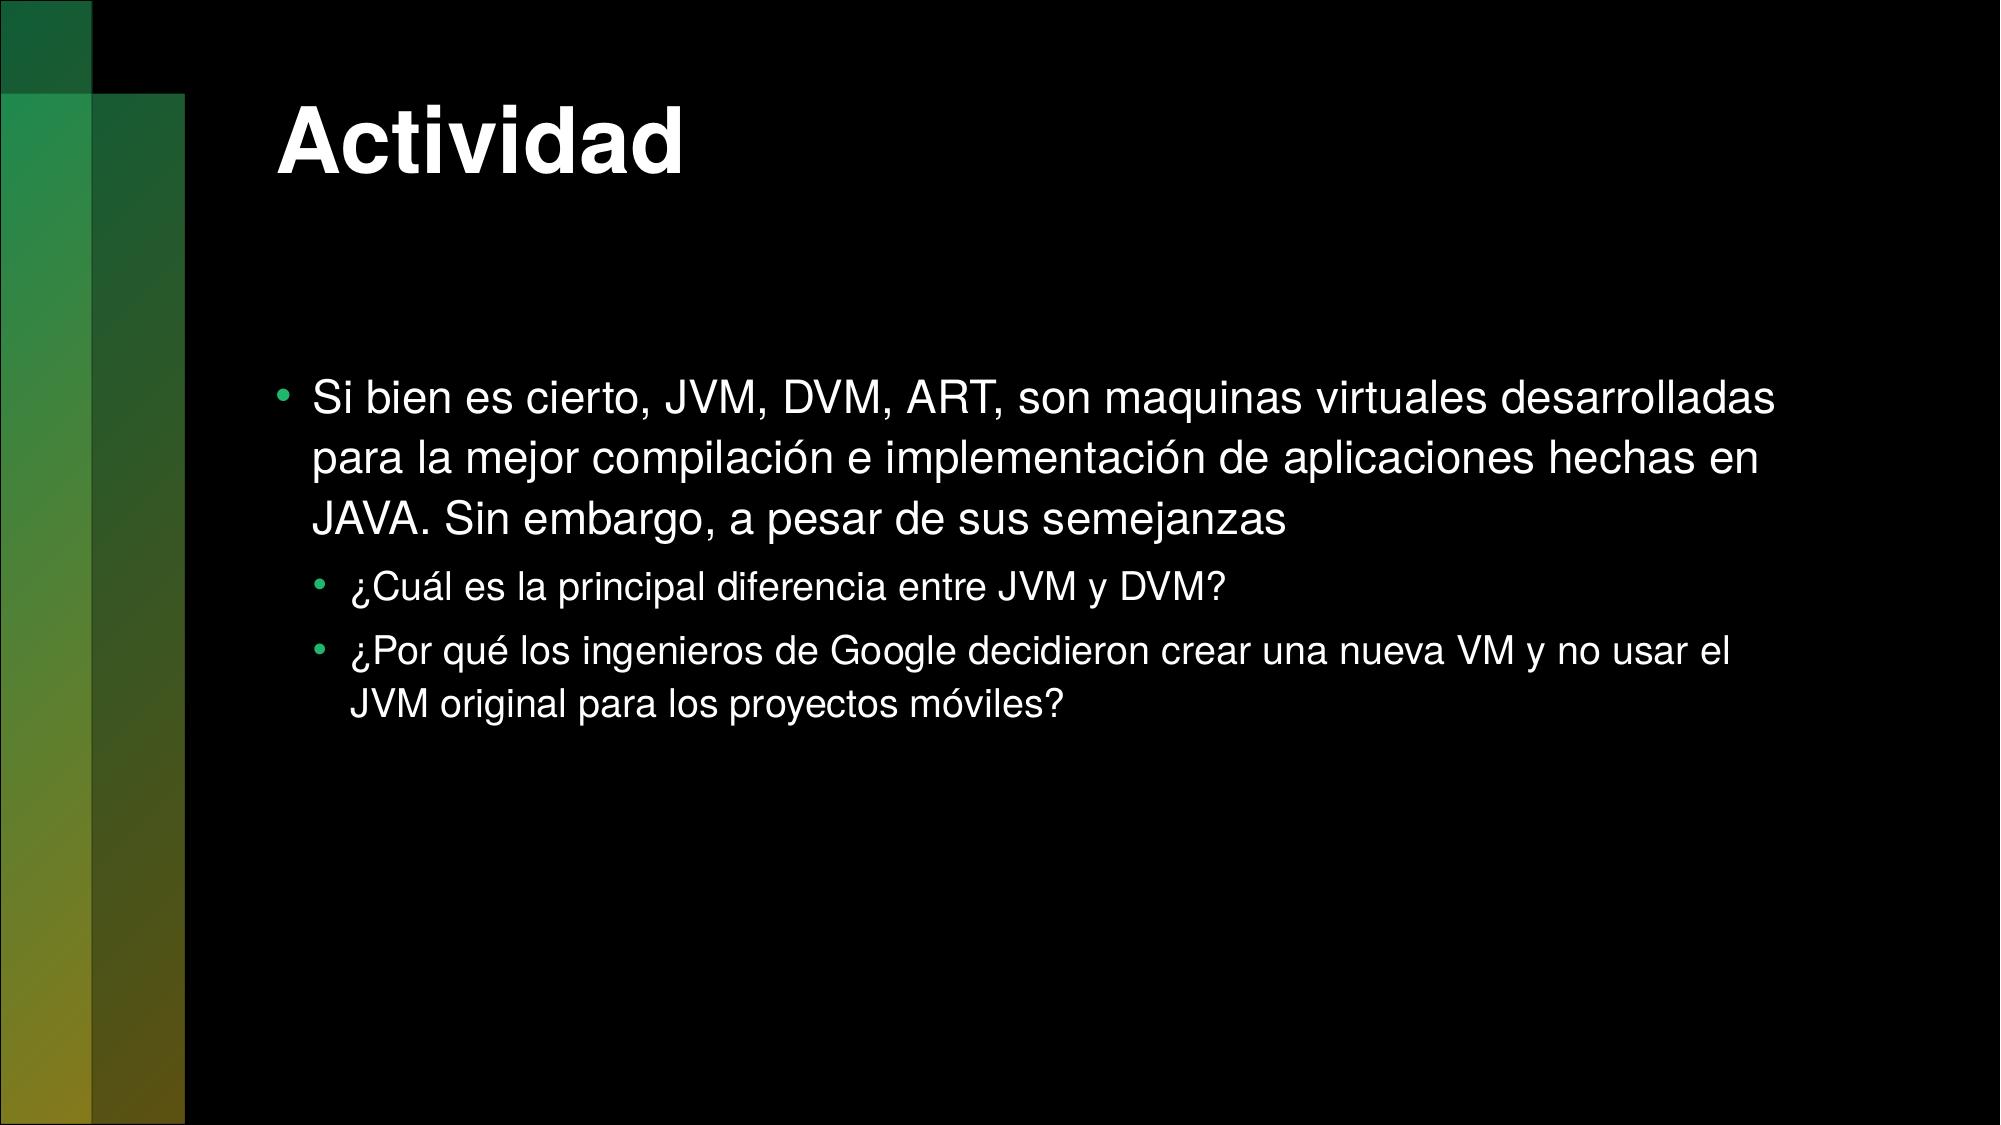

# Actividad
Si bien es cierto, JVM, DVM, ART, son maquinas virtuales desarrolladas para la mejor compilación e implementación de aplicaciones hechas en JAVA. Sin embargo, a pesar de sus semejanzas
¿Cuál es la principal diferencia entre JVM y DVM?
¿Por qué los ingenieros de Google decidieron crear una nueva VM y no usar el JVM original para los proyectos móviles?